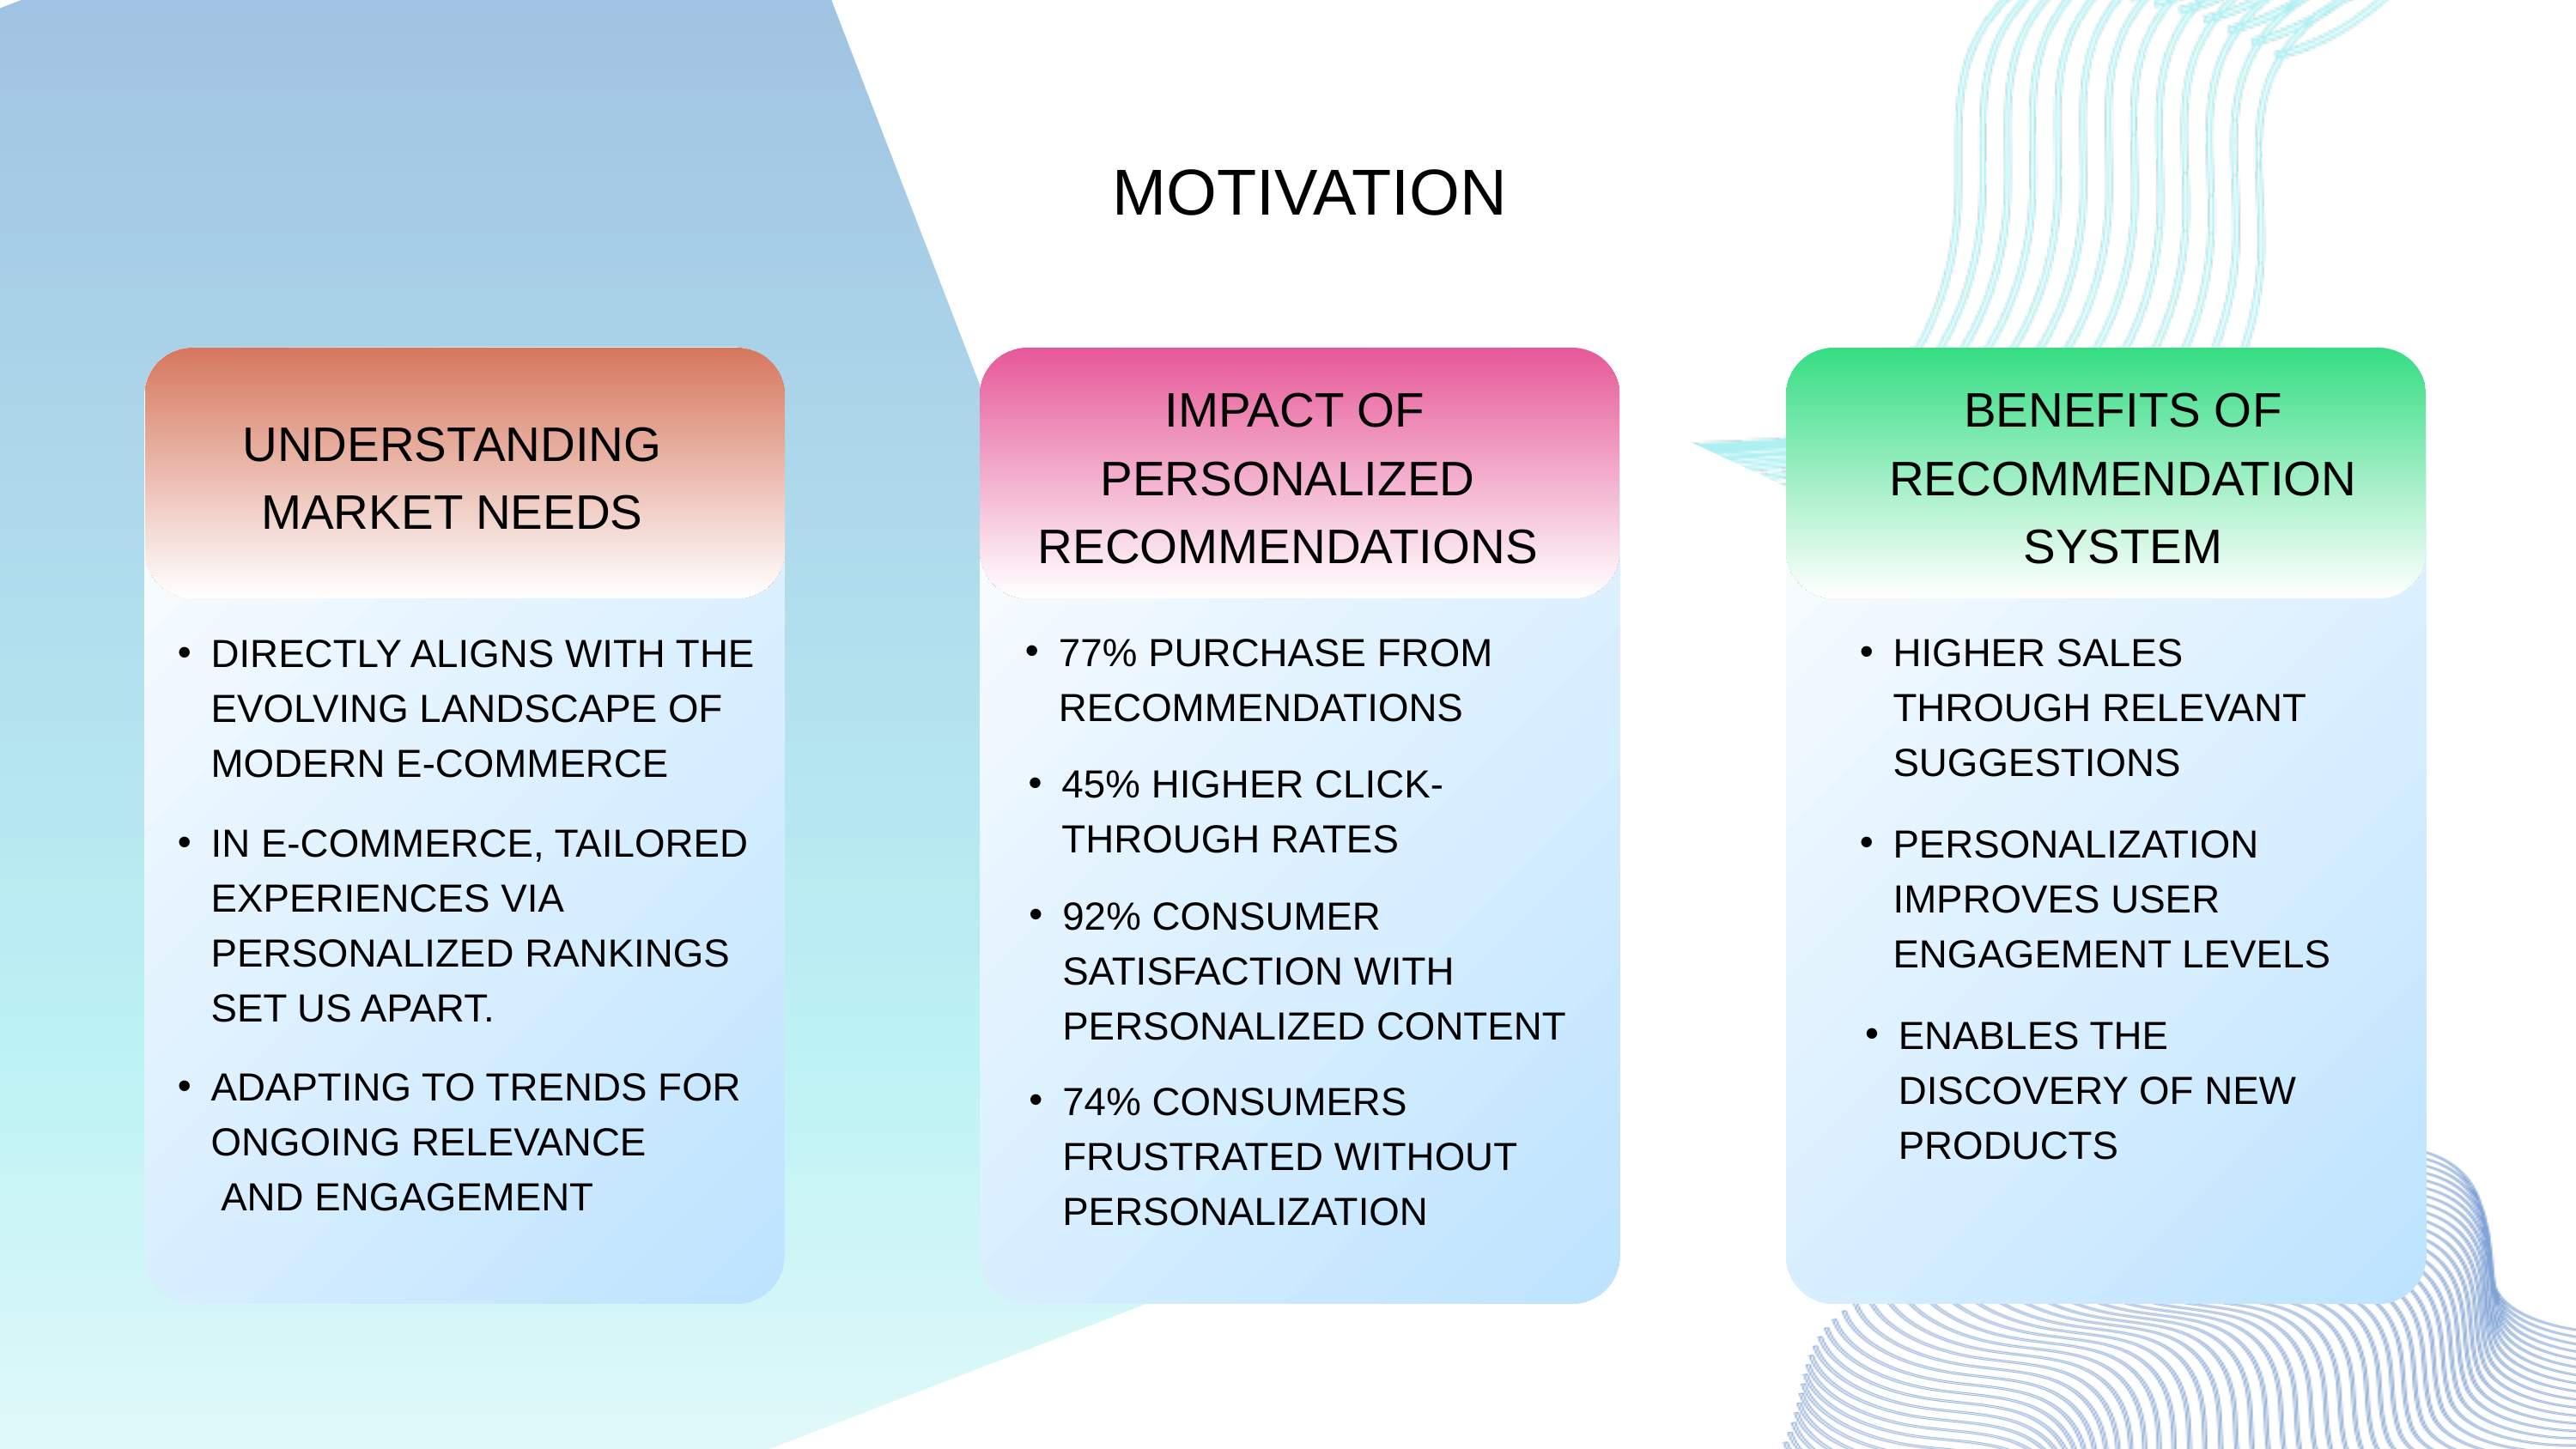

MOTIVATION

 IMPACT OF PERSONALIZED RECOMMENDATIONS
BENEFITS OF RECOMMENDATION SYSTEM
UNDERSTANDING MARKET NEEDS
77% PURCHASE FROM RECOMMENDATIONS
HIGHER SALES THROUGH RELEVANT SUGGESTIONS
DIRECTLY ALIGNS WITH THE EVOLVING LANDSCAPE OF MODERN E-COMMERCE
45% HIGHER CLICK-THROUGH RATES
IN E-COMMERCE, TAILORED EXPERIENCES VIA PERSONALIZED RANKINGS SET US APART.
PERSONALIZATION IMPROVES USER ENGAGEMENT LEVELS
92% CONSUMER SATISFACTION WITH PERSONALIZED CONTENT
ENABLES THE DISCOVERY OF NEW PRODUCTS

ADAPTING TO TRENDS FOR ONGOING RELEVANCE
       AND ENGAGEMENT
74% CONSUMERS FRUSTRATED WITHOUT PERSONALIZATION